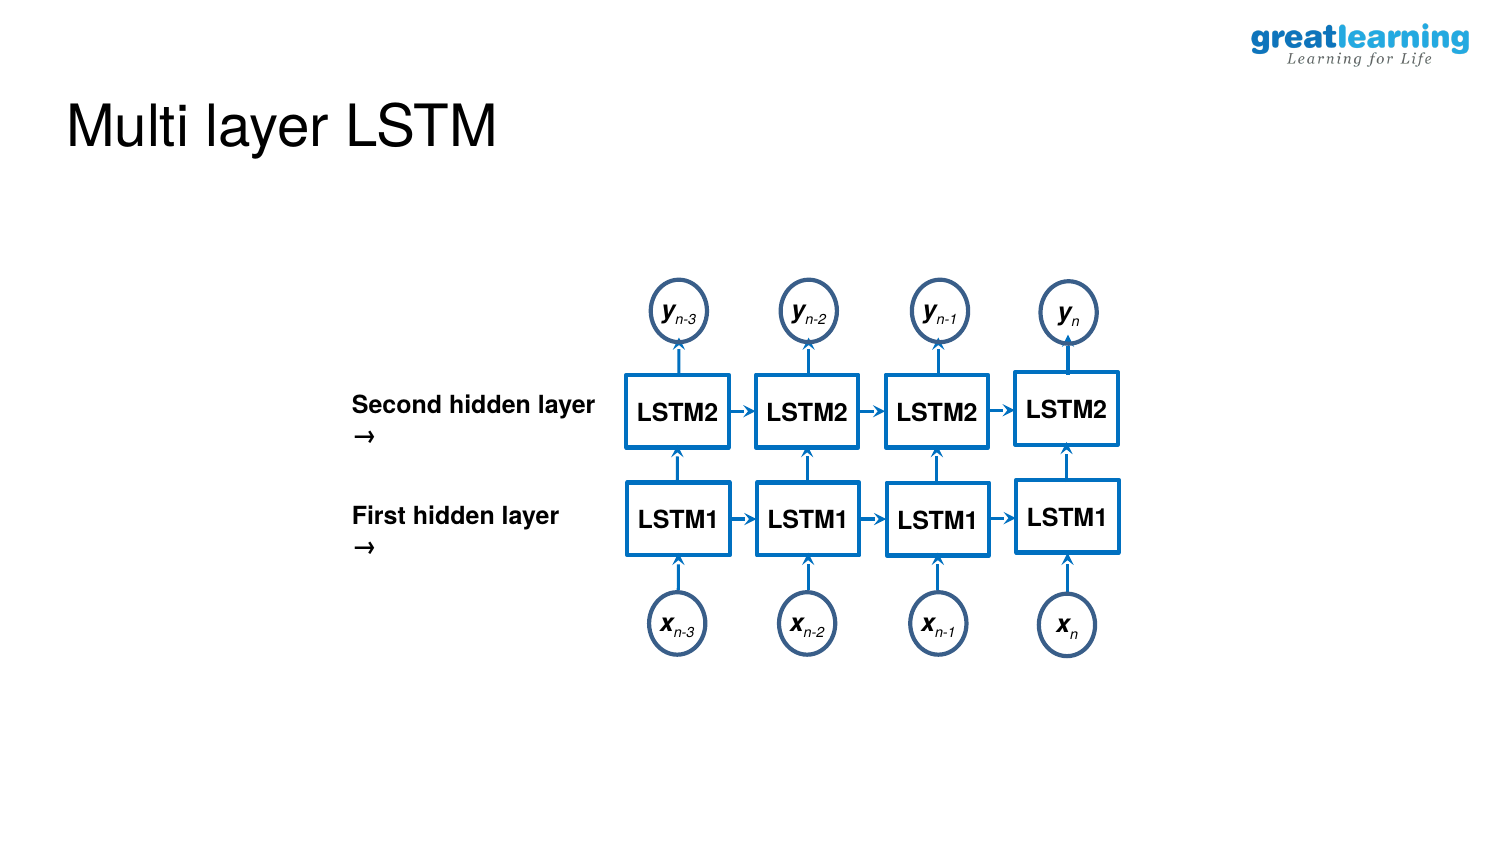

# Multi layer LSTM
yn-3
yn-2
yn-1
yn
LSTM2
LSTM2
LSTM2
LSTM2
Second hidden layer →
LSTM1
LSTM1
LSTM1
LSTM1
First hidden layer →
xn-3
xn-2
xn-1
xn